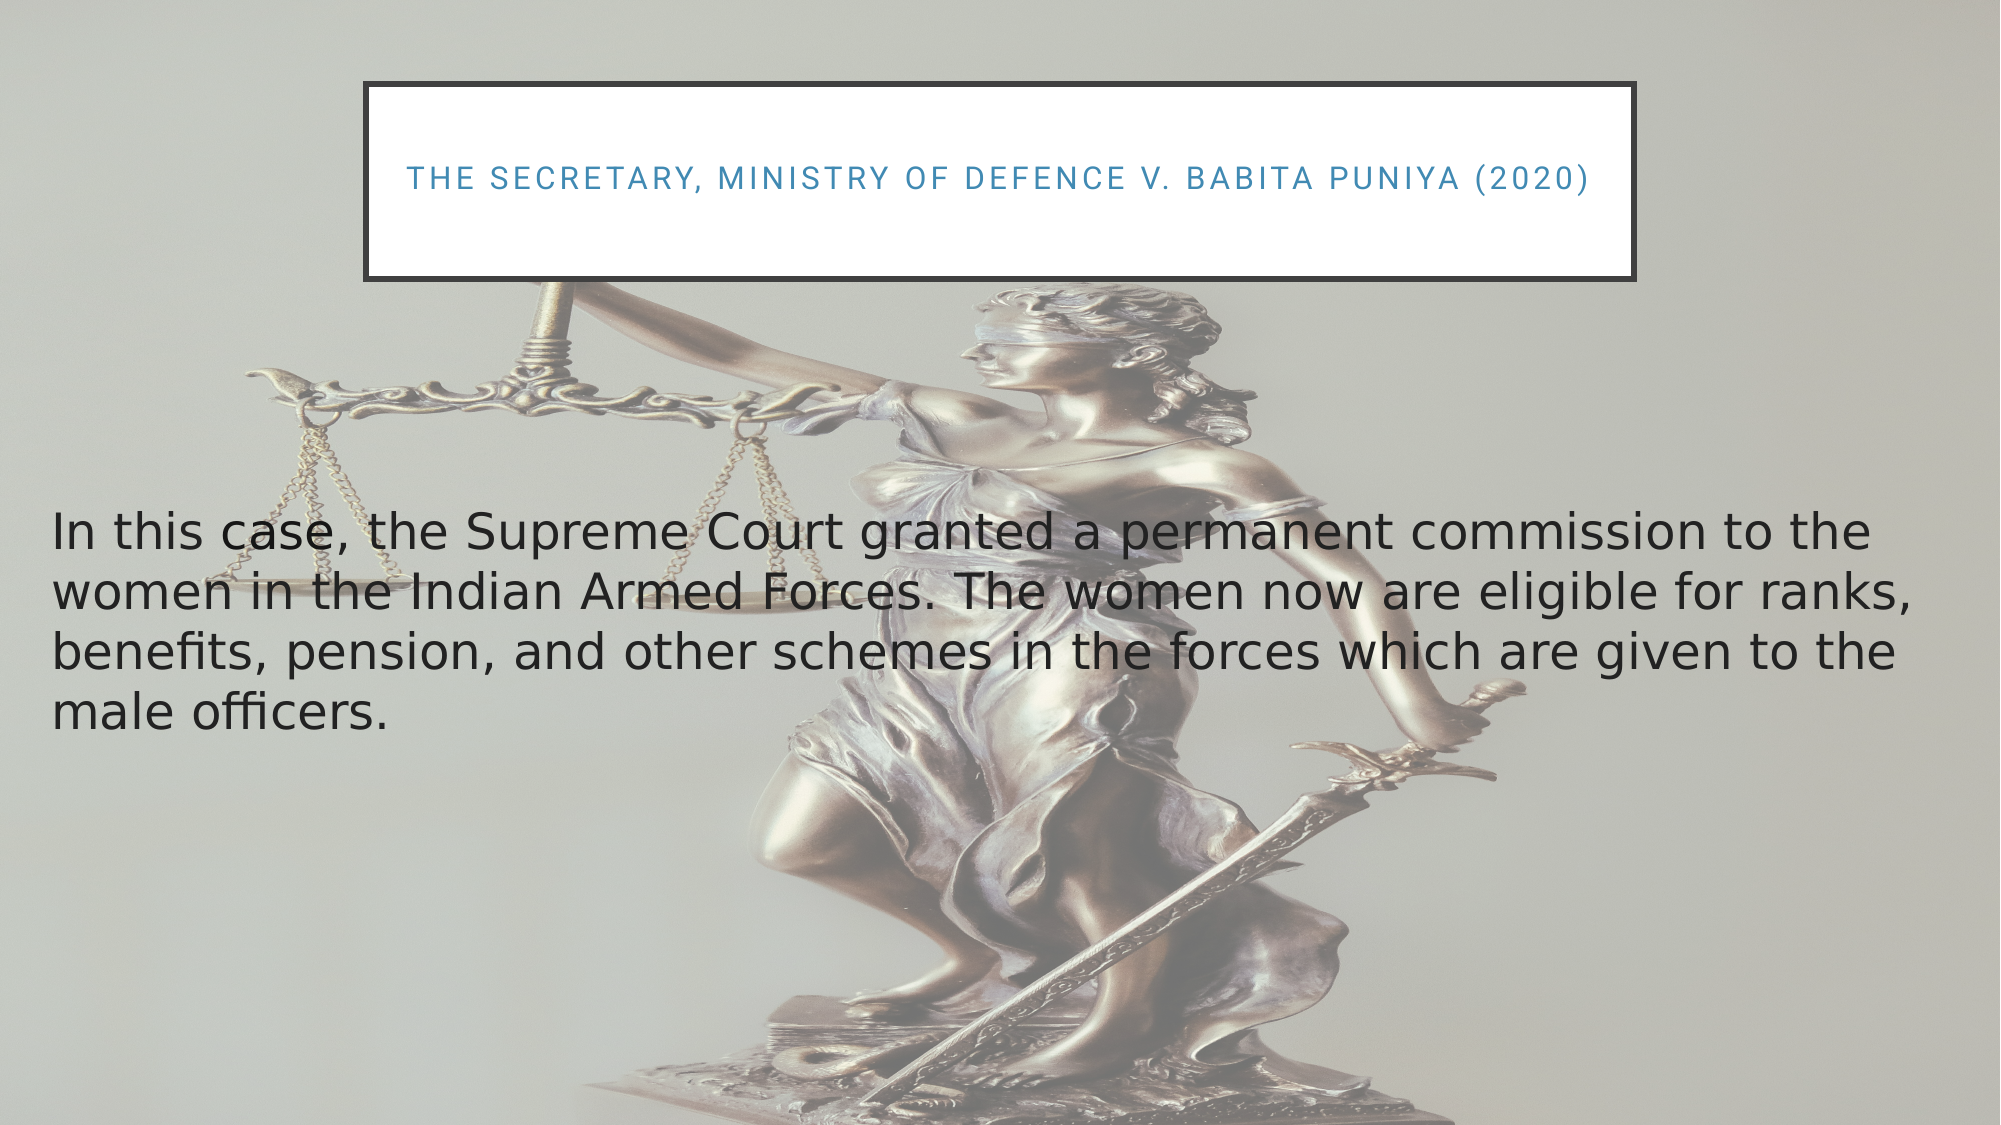

# The Secretary, Ministry of Defence v. Babita Puniya (2020)
In this case, the Supreme Court granted a permanent commission to the women in the Indian Armed Forces. The women now are eligible for ranks, benefits, pension, and other schemes in the forces which are given to the male officers.